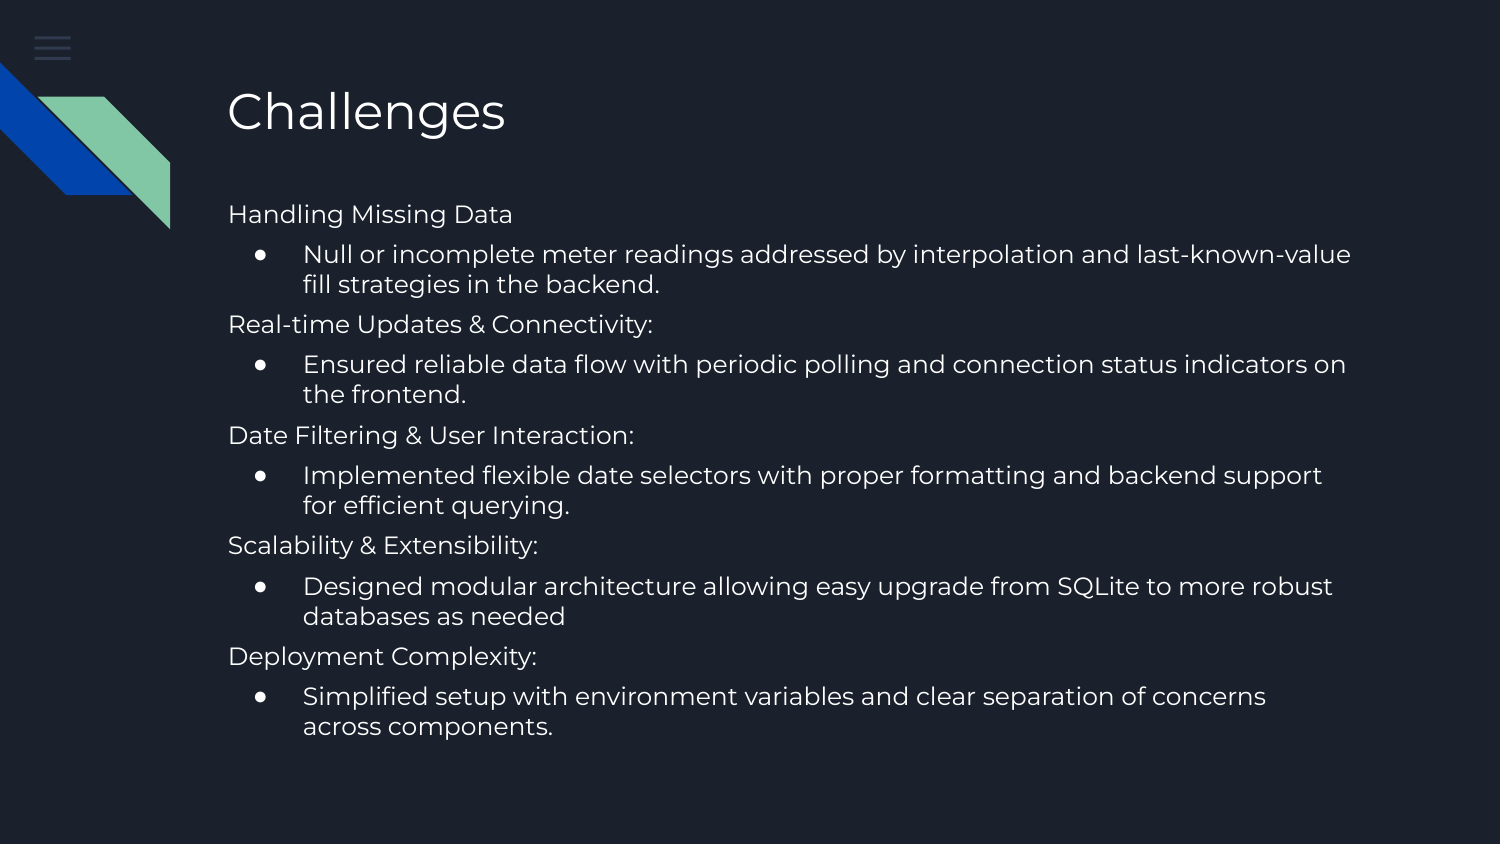

# Challenges
Handling Missing Data
Null or incomplete meter readings addressed by interpolation and last-known-value fill strategies in the backend.
Real-time Updates & Connectivity:
Ensured reliable data flow with periodic polling and connection status indicators on the frontend.
Date Filtering & User Interaction:
Implemented flexible date selectors with proper formatting and backend support for efficient querying.
Scalability & Extensibility:
Designed modular architecture allowing easy upgrade from SQLite to more robust databases as needed
Deployment Complexity:
Simplified setup with environment variables and clear separation of concerns across components.